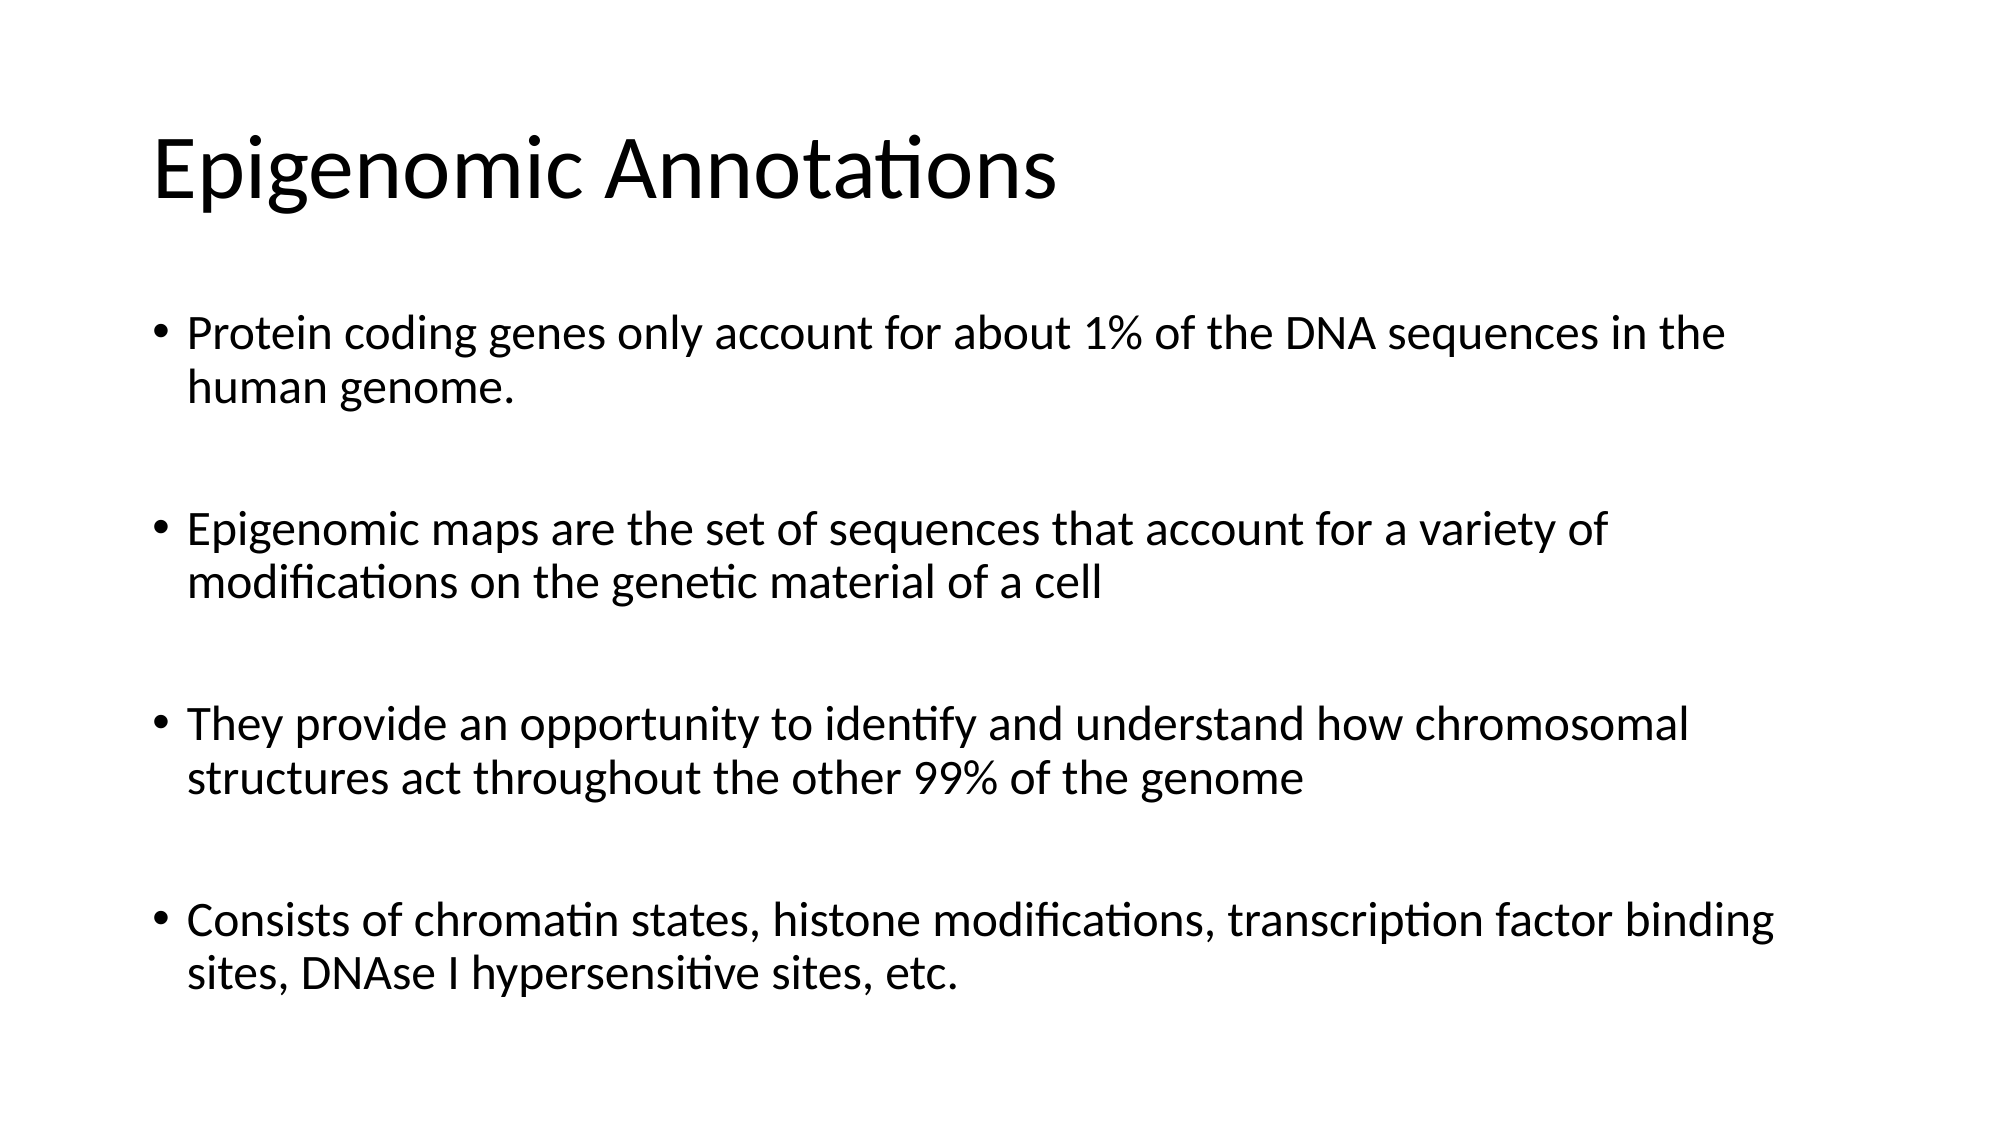

# Epigenomic Annotations
Protein coding genes only account for about 1% of the DNA sequences in the human genome.

Epigenomic maps are the set of sequences that account for a variety of modifications on the genetic material of a cell

They provide an opportunity to identify and understand how chromosomal structures act throughout the other 99% of the genome

Consists of chromatin states, histone modifications, transcription factor binding sites, DNAse I hypersensitive sites, etc.